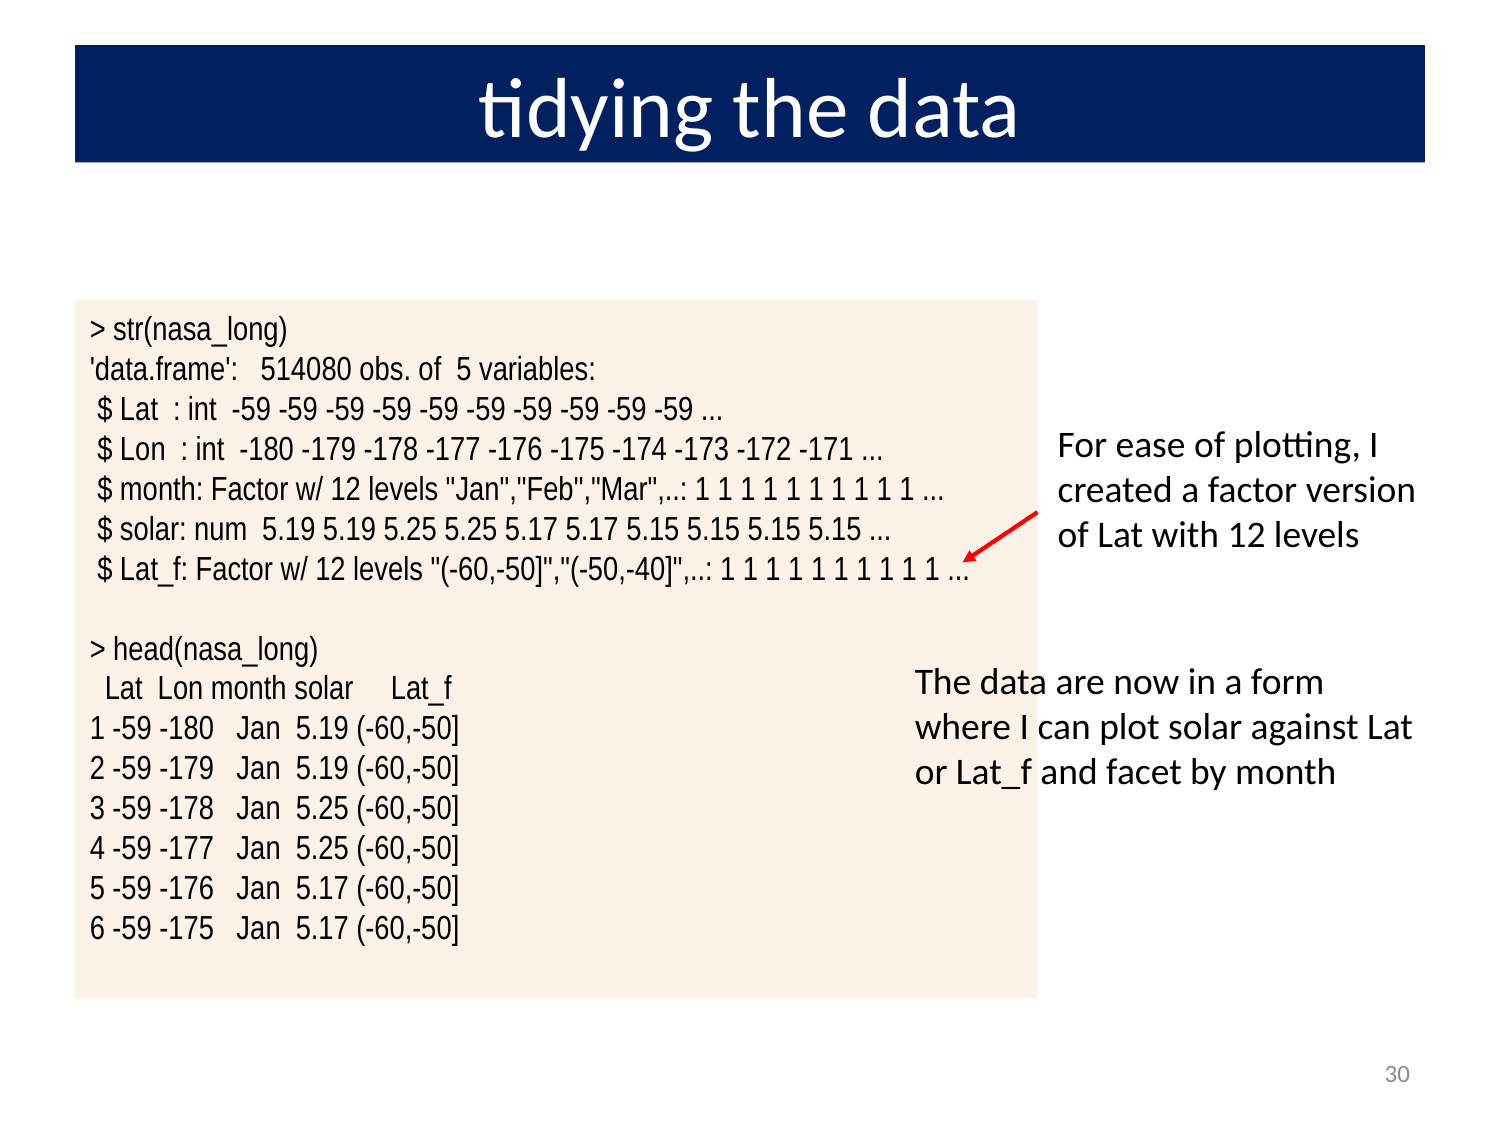

# tidying the data
> str(nasa_long)
'data.frame':   514080 obs. of  5 variables:
 $ Lat  : int  -59 -59 -59 -59 -59 -59 -59 -59 -59 -59 ...
 $ Lon  : int  -180 -179 -178 -177 -176 -175 -174 -173 -172 -171 ...
 $ month: Factor w/ 12 levels "Jan","Feb","Mar",..: 1 1 1 1 1 1 1 1 1 1 ...
 $ solar: num  5.19 5.19 5.25 5.25 5.17 5.17 5.15 5.15 5.15 5.15 ...
 $ Lat_f: Factor w/ 12 levels "(-60,-50]","(-50,-40]",..: 1 1 1 1 1 1 1 1 1 1 ...

> head(nasa_long)
  Lat  Lon month solar     Lat_f
1 -59 -180   Jan  5.19 (-60,-50]
2 -59 -179   Jan  5.19 (-60,-50]
3 -59 -178   Jan  5.25 (-60,-50]
4 -59 -177   Jan  5.25 (-60,-50]
5 -59 -176   Jan  5.17 (-60,-50]
6 -59 -175   Jan  5.17 (-60,-50]

For ease of plotting, I created a factor version of Lat with 12 levels
The data are now in a form where I can plot solar against Lat or Lat_f and facet by month
30